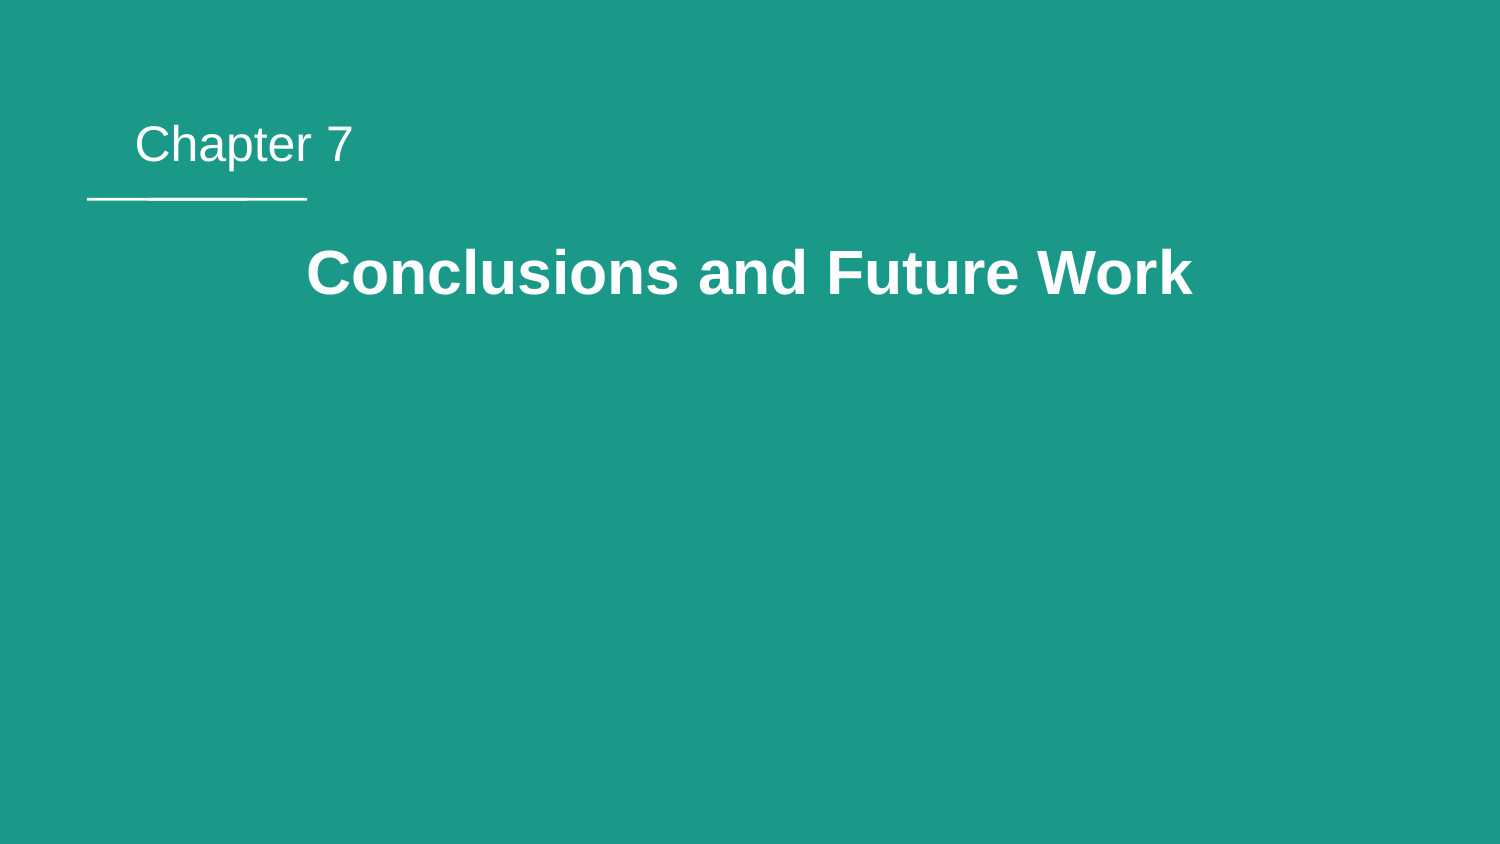

Chapter 7
# Conclusions and Future Work